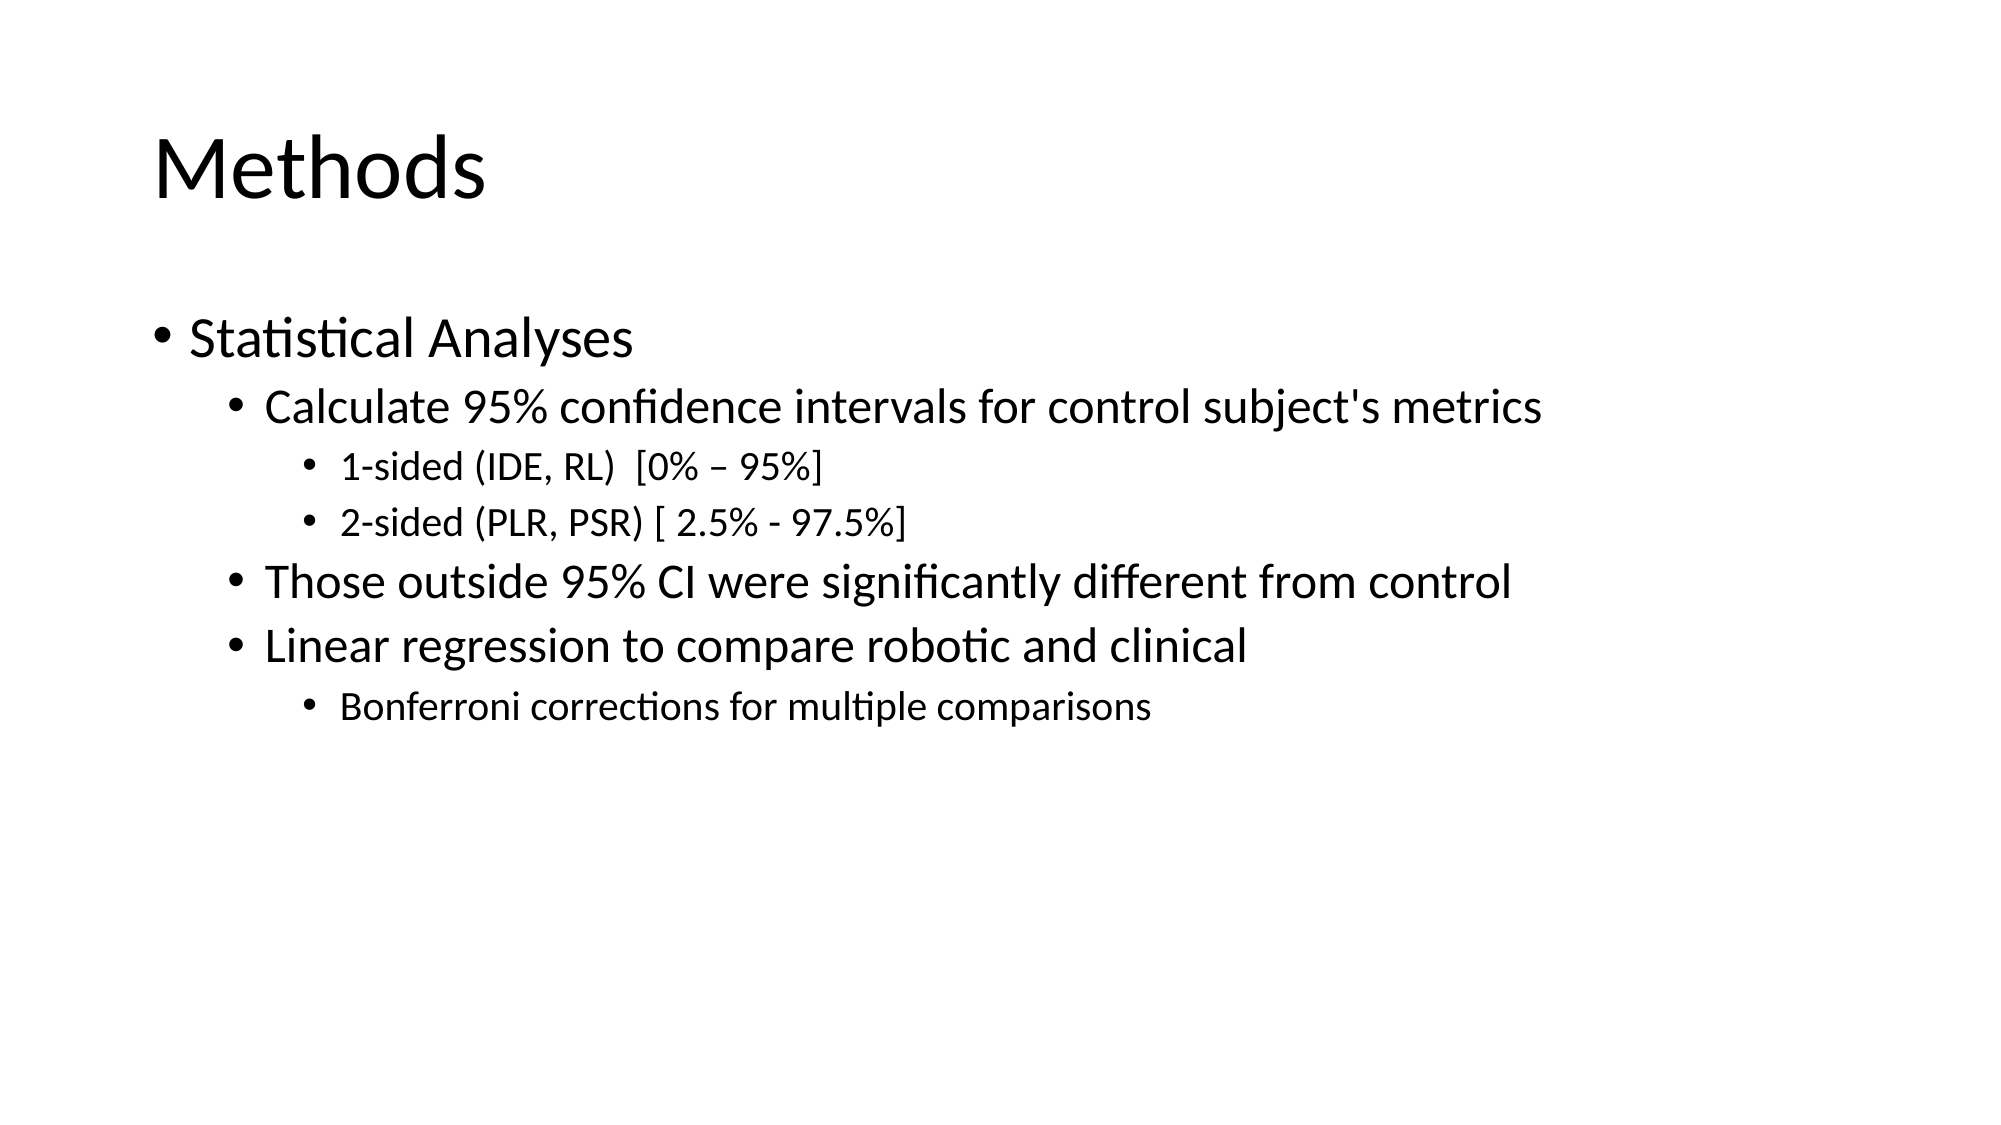

# Methods
Statistical Analyses
Calculate 95% confidence intervals for control subject's metrics
1-sided (IDE, RL)  [0% – 95%]
2-sided (PLR, PSR) [ 2.5% - 97.5%]
Those outside 95% CI were significantly different from control
Linear regression to compare robotic and clinical
Bonferroni corrections for multiple comparisons